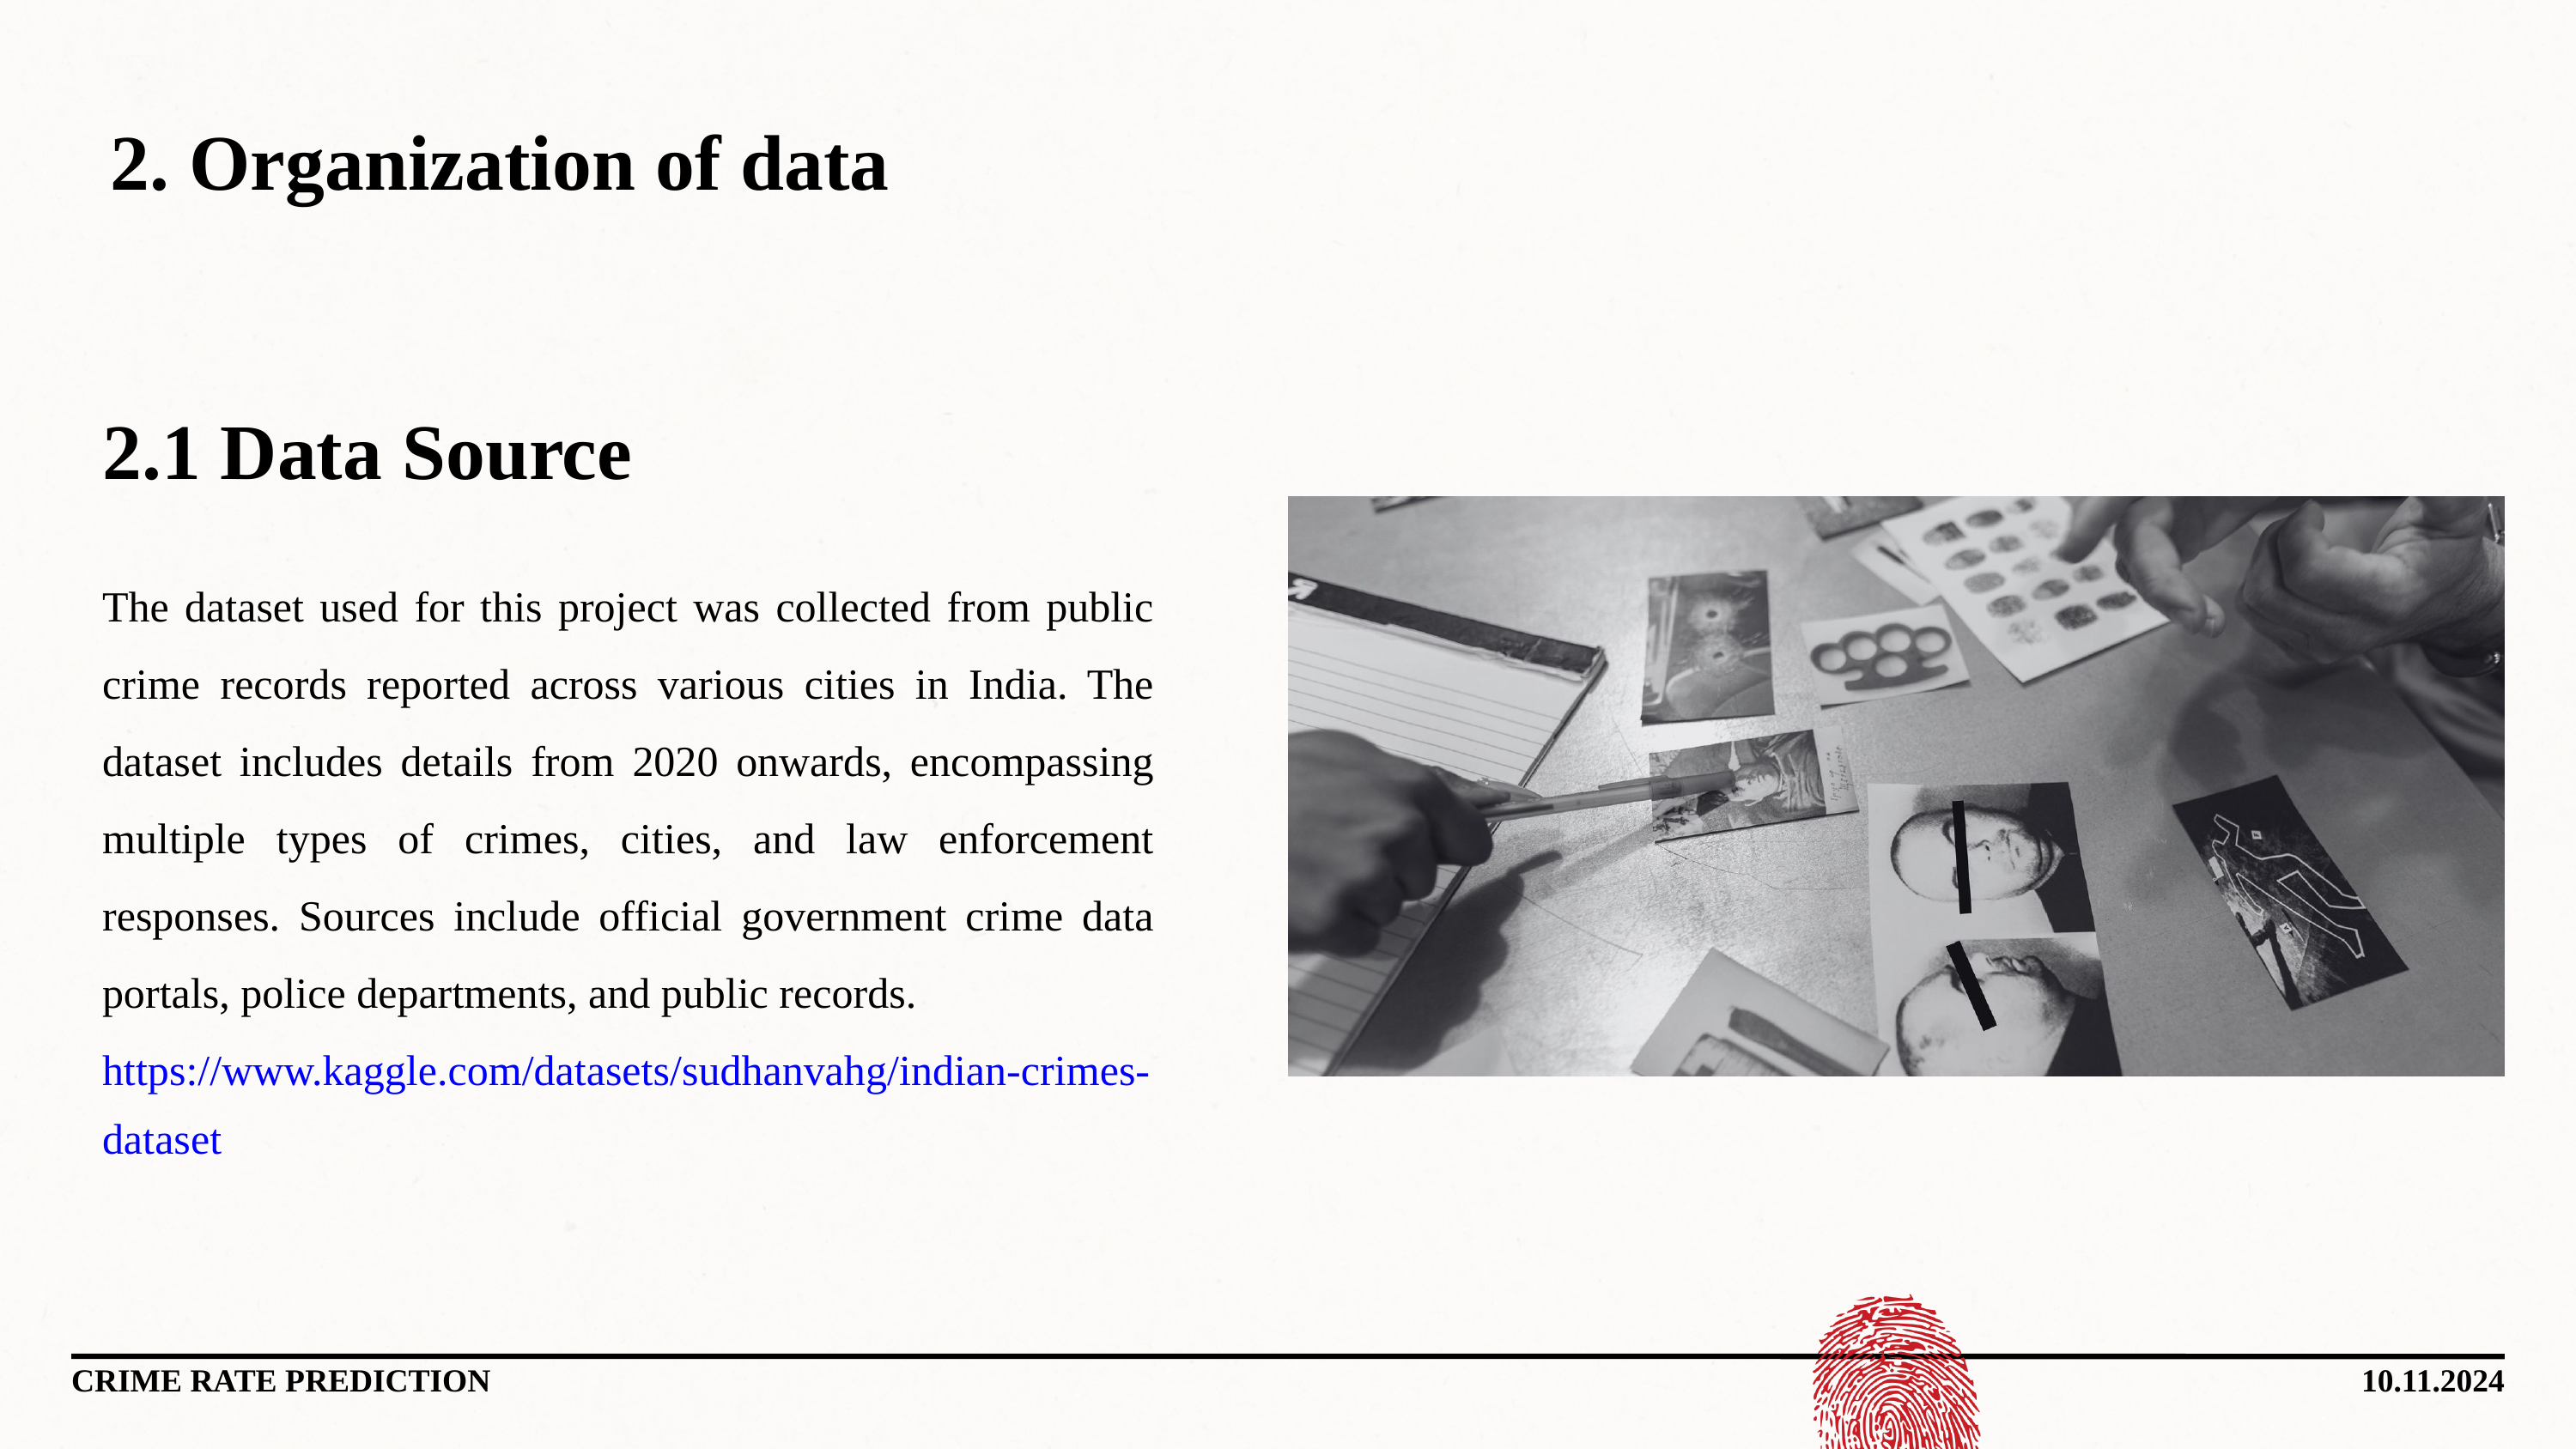

2. Organization of data
2.1 Data Source

The dataset used for this project was collected from public crime records reported across various cities in India. The dataset includes details from 2020 onwards, encompassing multiple types of crimes, cities, and law enforcement responses. Sources include official government crime data portals, police departments, and public records.
https://www.kaggle.com/datasets/sudhanvahg/indian-crimes-dataset

CRIME RATE PREDICTION
10.11.2024